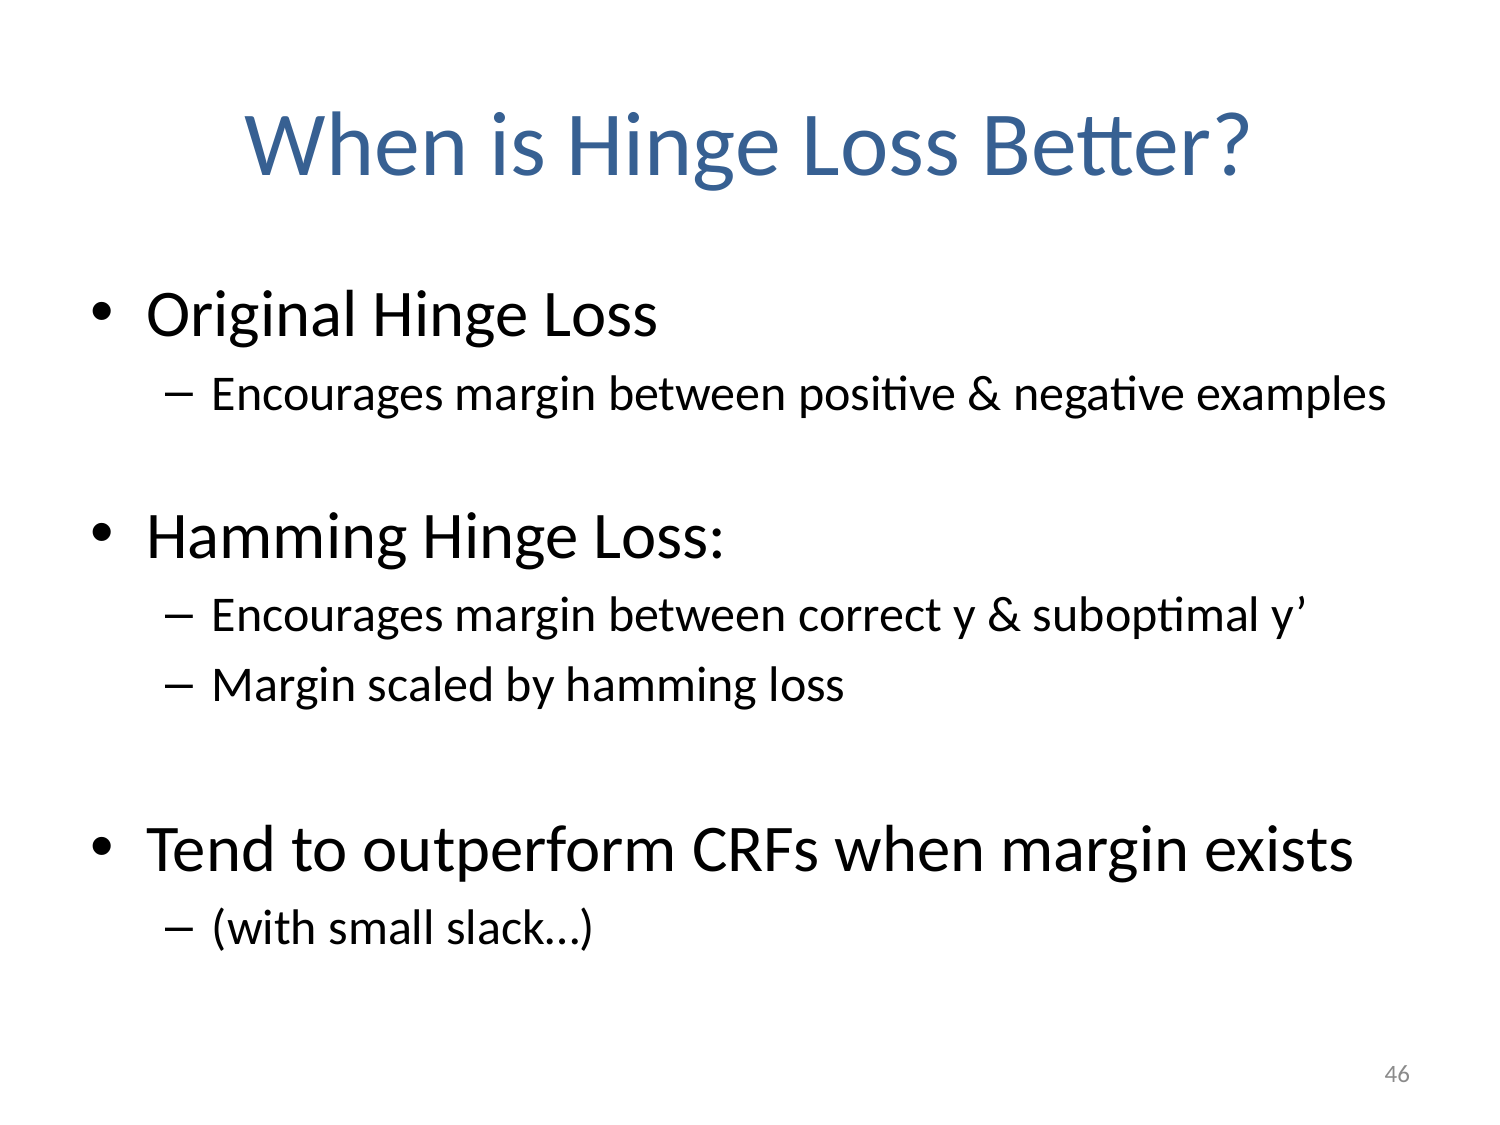

# When is Hinge Loss Better?
Original Hinge Loss
Encourages margin between positive & negative examples

Hamming Hinge Loss:
Encourages margin between correct y & suboptimal y’
Margin scaled by hamming loss

Tend to outperform CRFs when margin exists
(with small slack…)
46